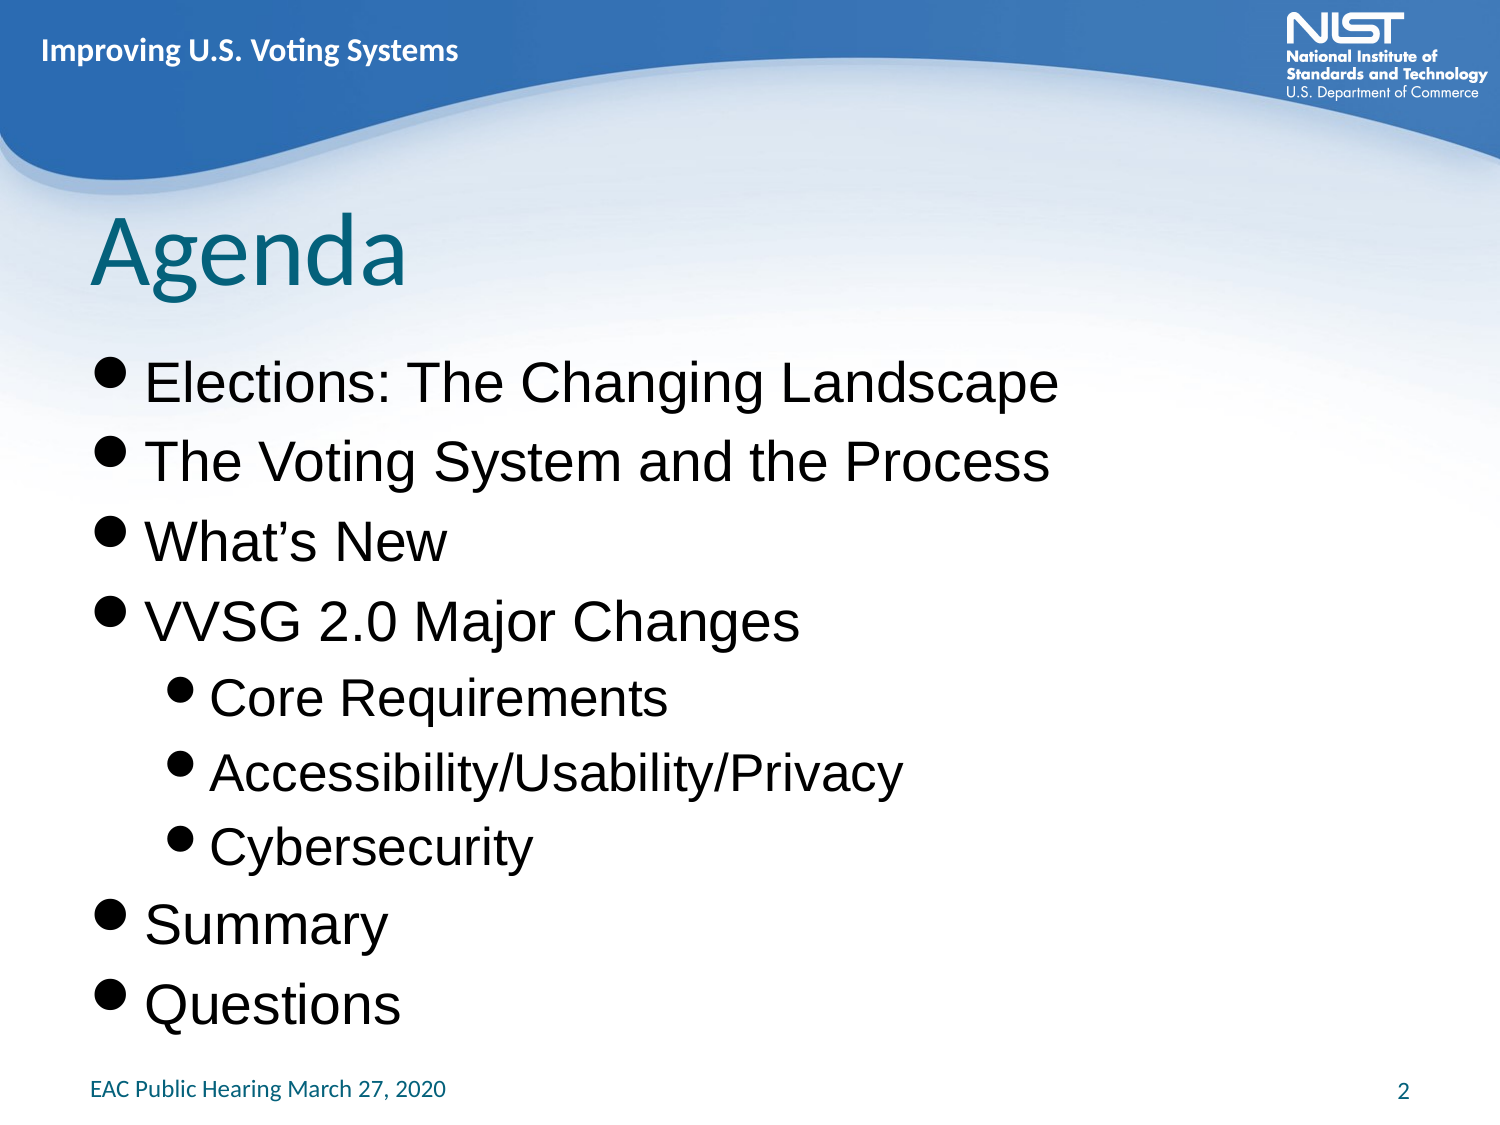

Improving U.S. Voting Systems
# Agenda
Elections: The Changing Landscape
The Voting System and the Process
What’s New
VVSG 2.0 Major Changes
Core Requirements
Accessibility/Usability/Privacy
Cybersecurity
Summary
Questions

EAC Public Hearing March 27, 2020
2